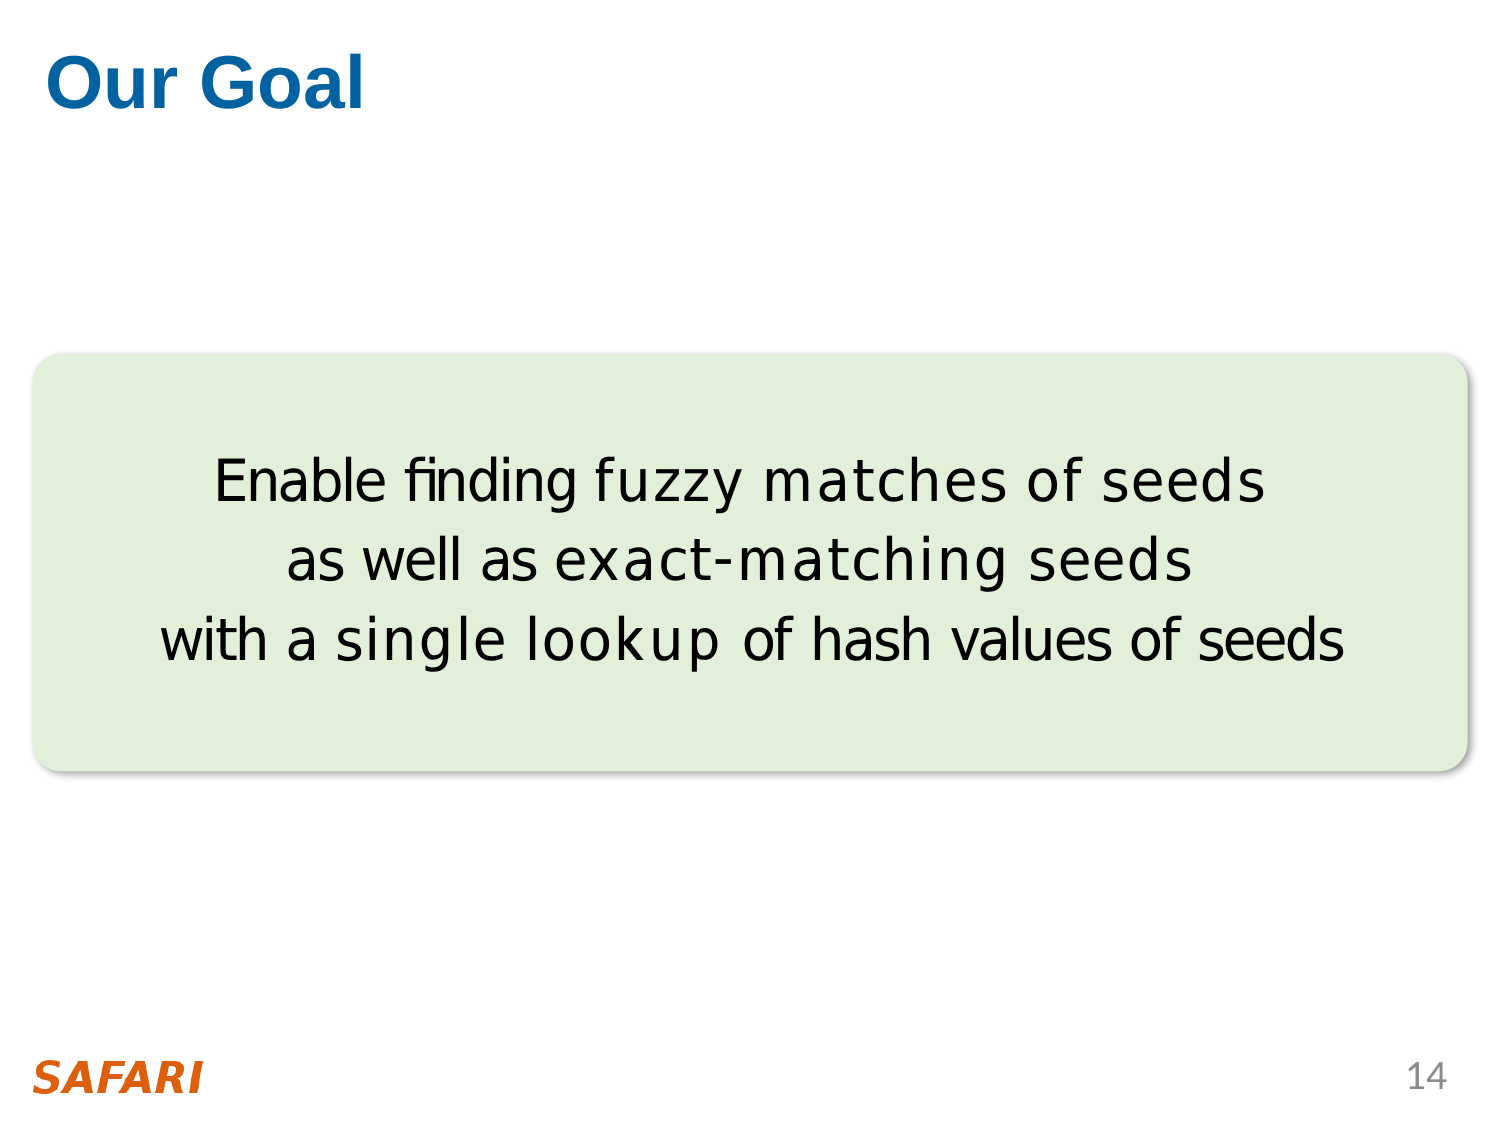

# Our Goal

Enable finding fuzzy matches of seeds
as well as exact-matching seeds
with a single lookup of hash values of seeds